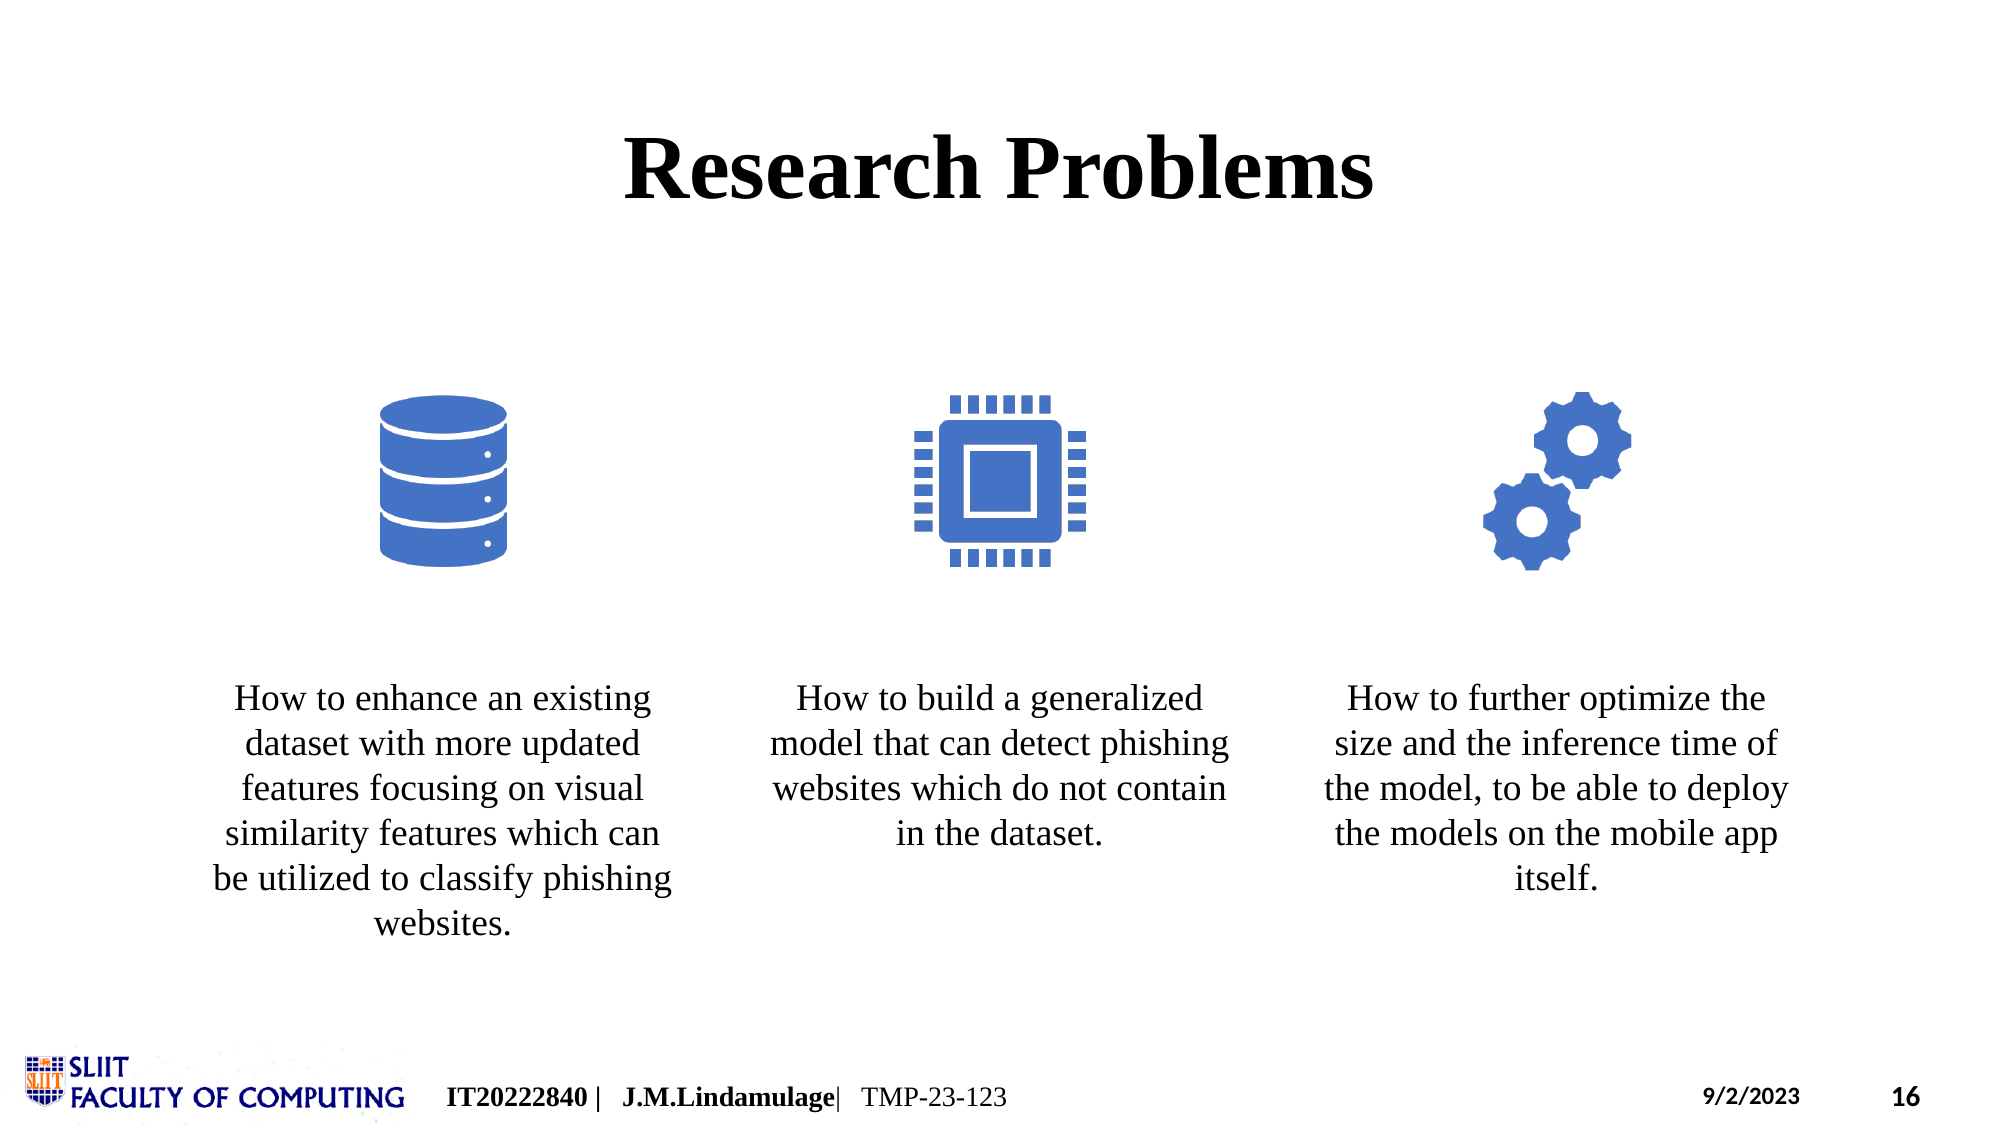

# Research Problems
How to enhance an existing dataset with more updated features focusing on visual similarity features which can be utilized to classify phishing websites.
How to build a generalized model that can detect phishing websites which do not contain in the dataset.
How to further optimize the size and the inference time of the model, to be able to deploy the models on the mobile app itself.
IT20222840 |   J.M.Lindamulage|   TMP-23-123